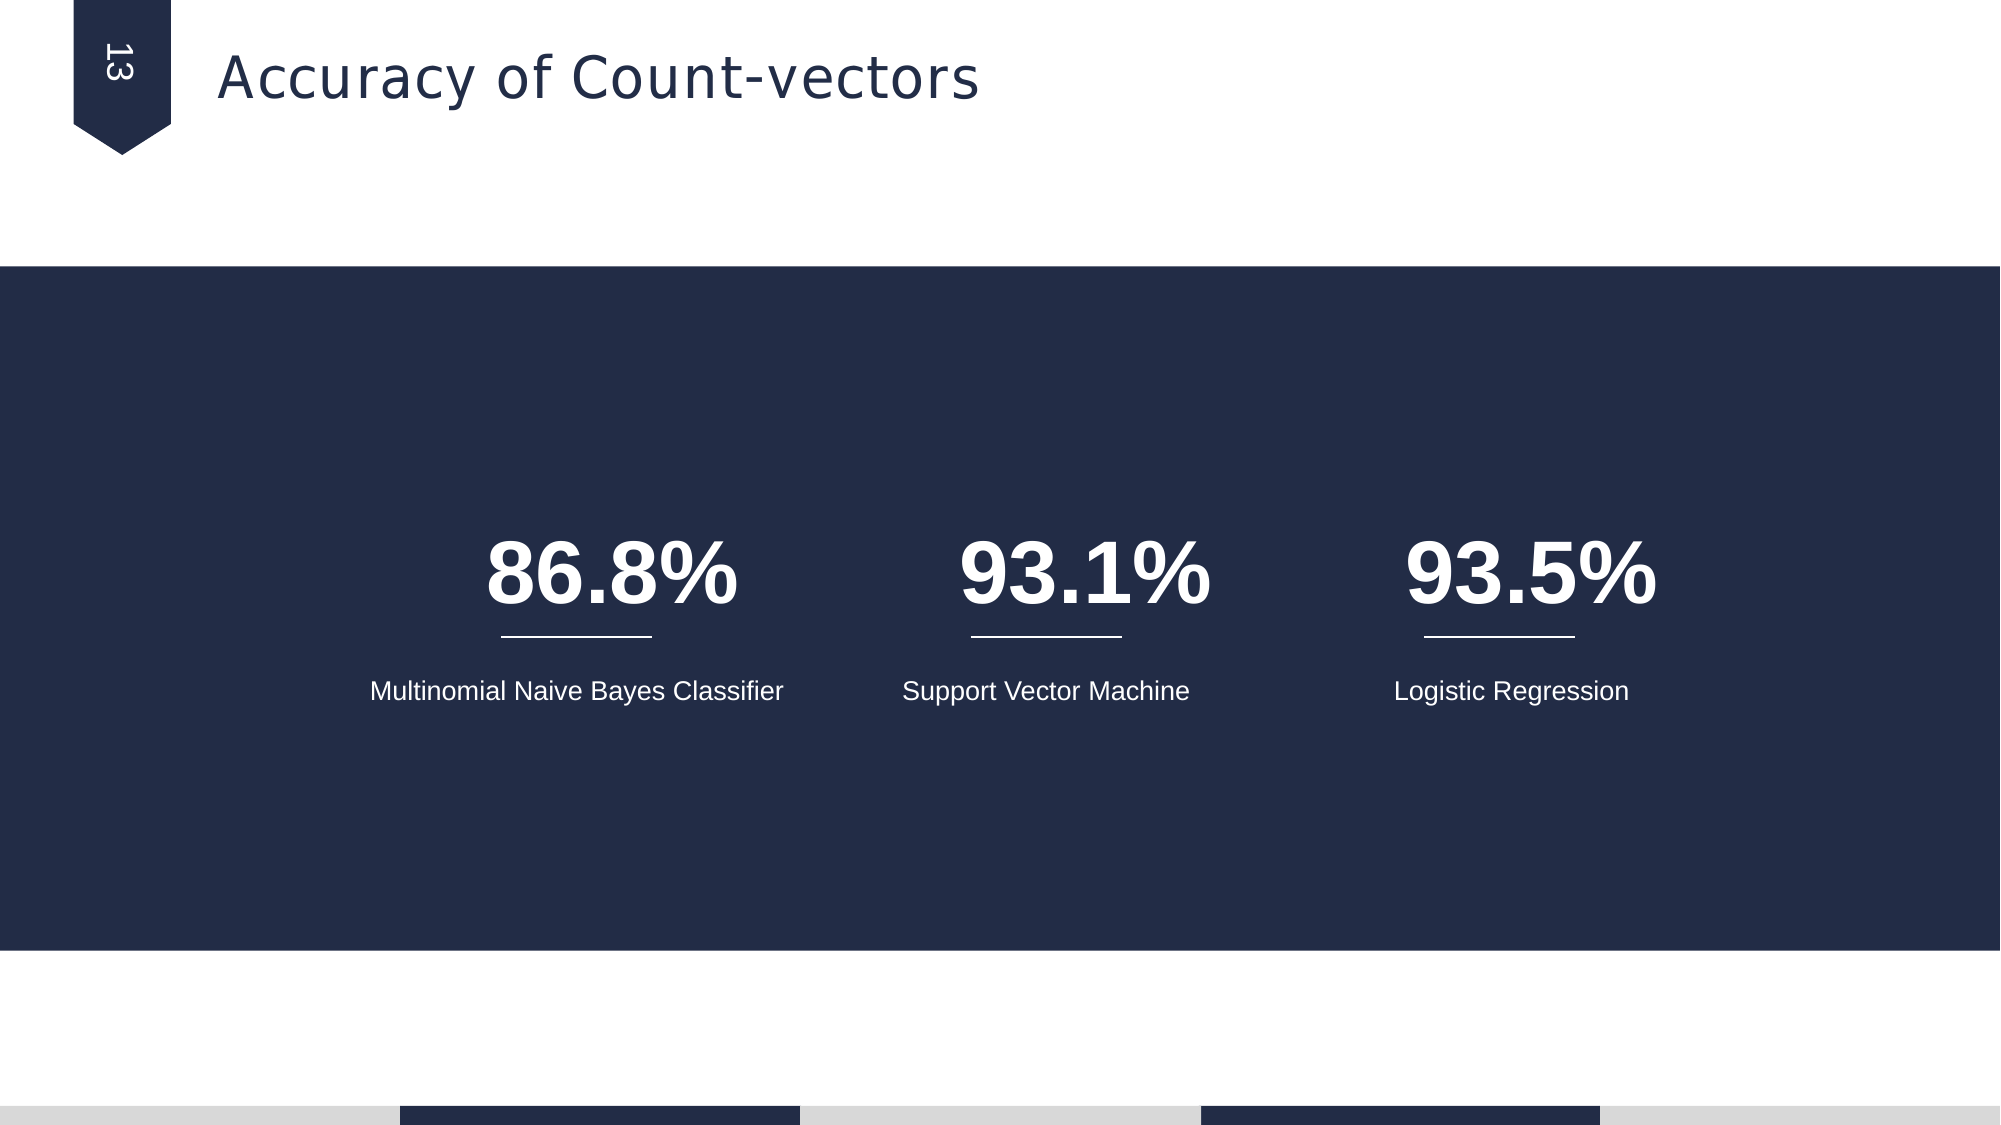

13
Accuracy of Count-vectors

93.5%
86.8%
93.1%
Multinomial Naive Bayes Classifier
Support Vector Machine
Logistic Regression